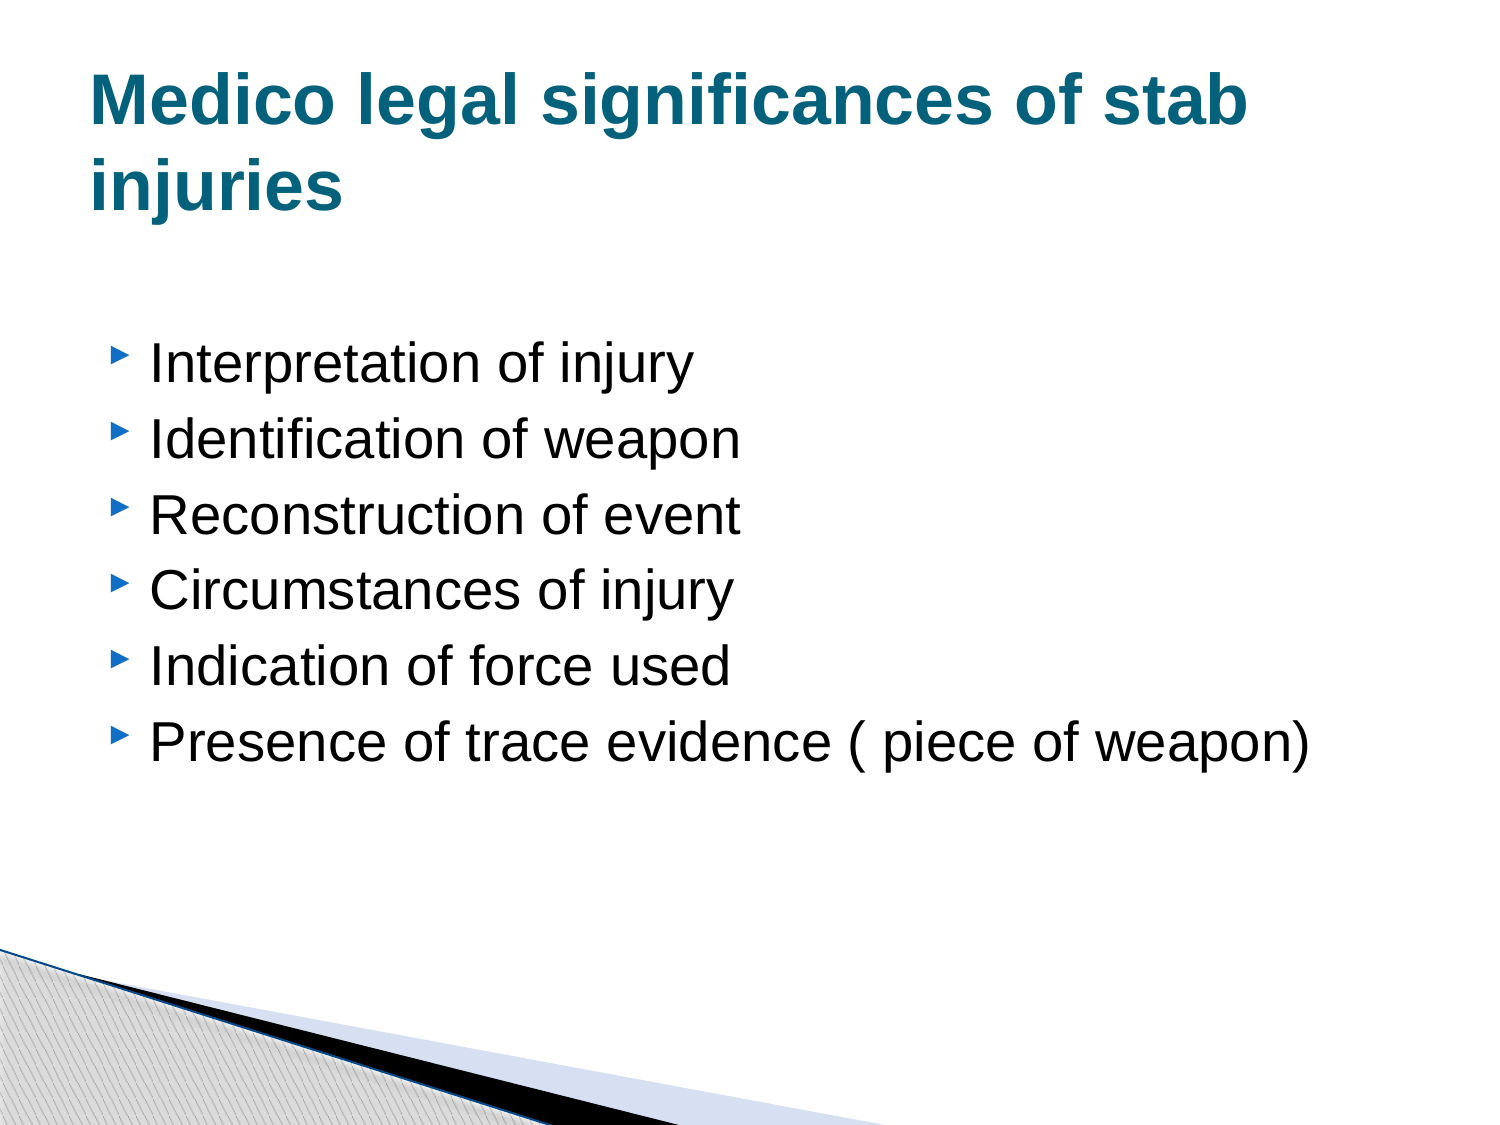

# Medico legal significances of stab injuries

Interpretation of injury
Identification of weapon
Reconstruction of event
Circumstances of injury
Indication of force used
Presence of trace evidence ( piece of weapon)